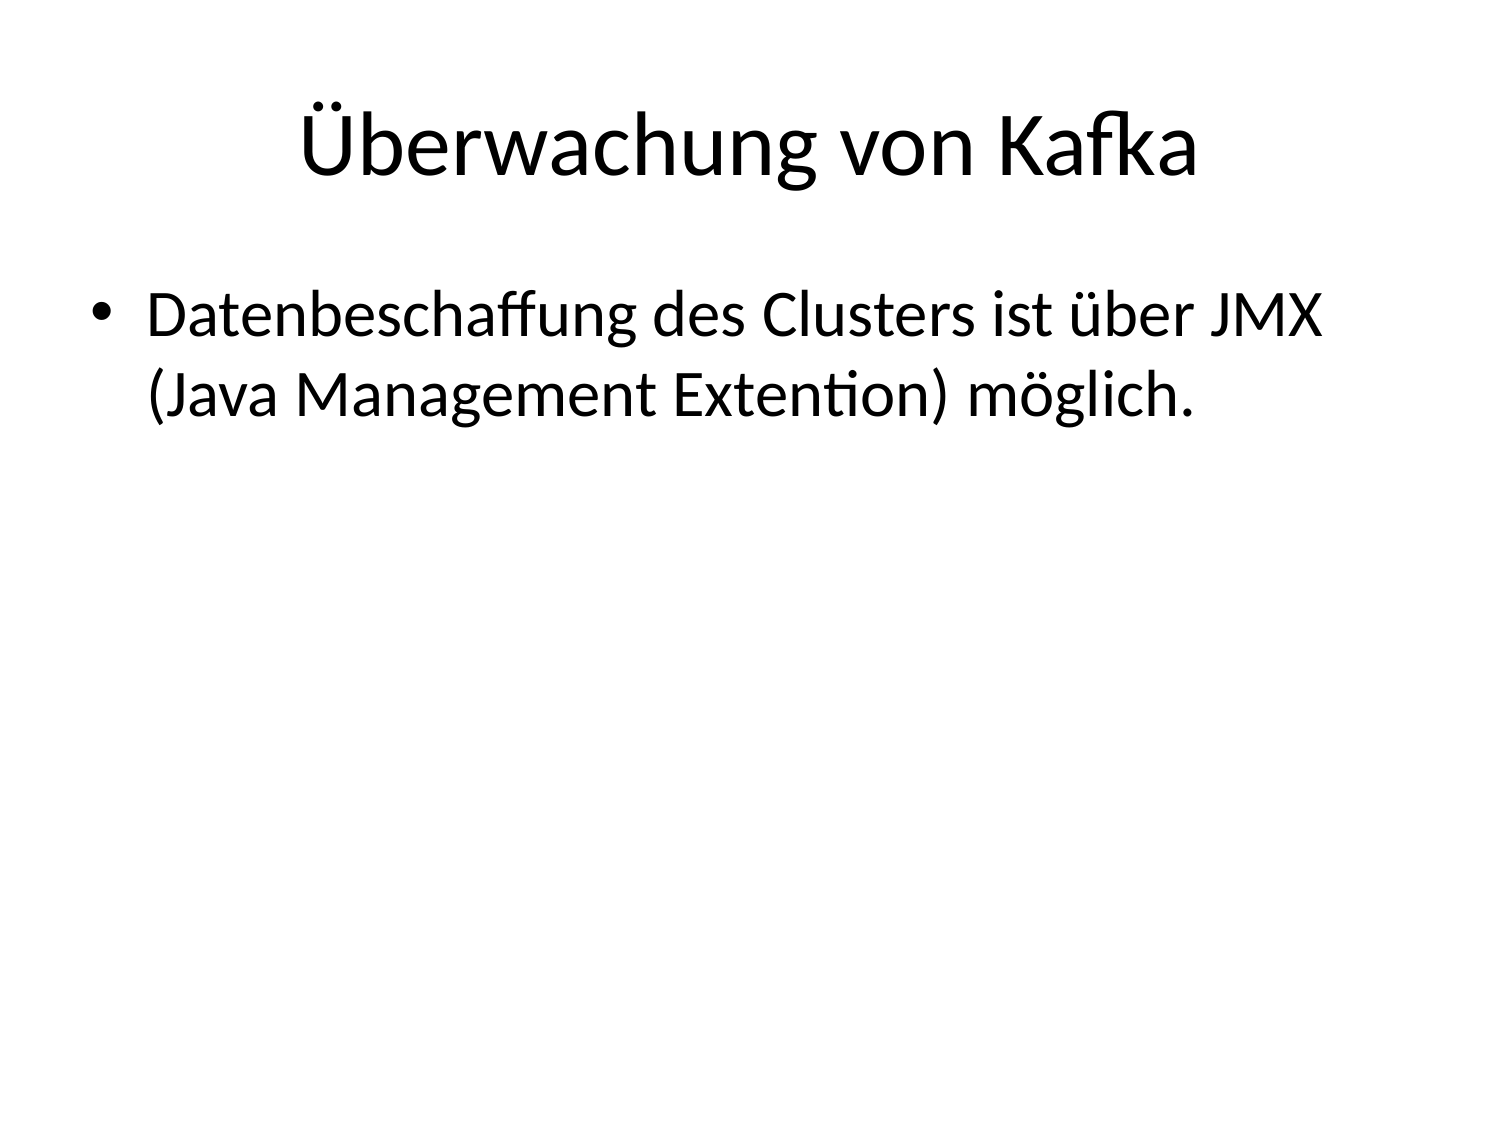

# Überwachung von Kafka
Datenbeschaffung des Clusters ist über JMX (Java Management Extention) möglich.